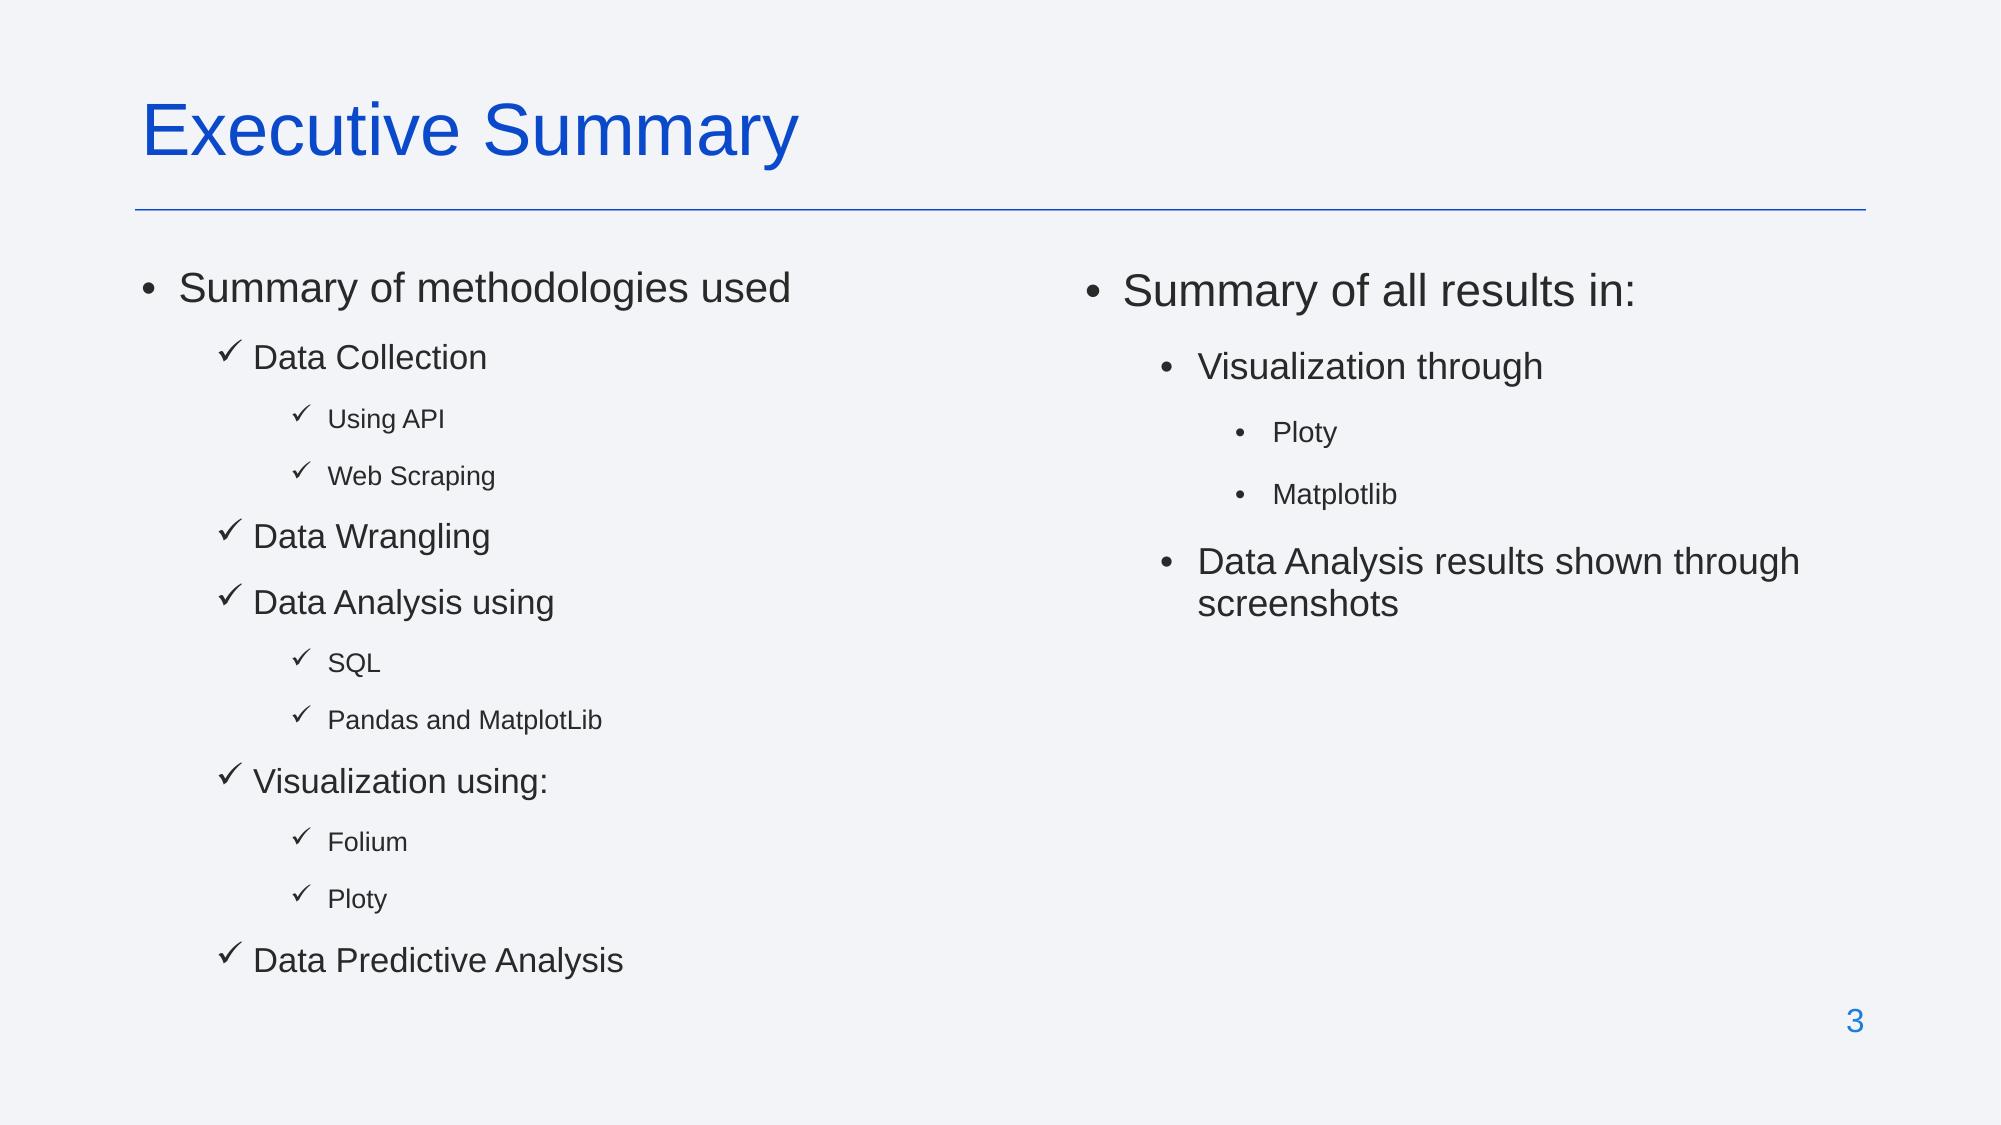

Executive Summary
Summary of all results in:
Visualization through
Ploty
Matplotlib
Data Analysis results shown through screenshots
Summary of methodologies used
Data Collection
Using API
Web Scraping
Data Wrangling
Data Analysis using
SQL
Pandas and MatplotLib
Visualization using:
Folium
Ploty
Data Predictive Analysis
3